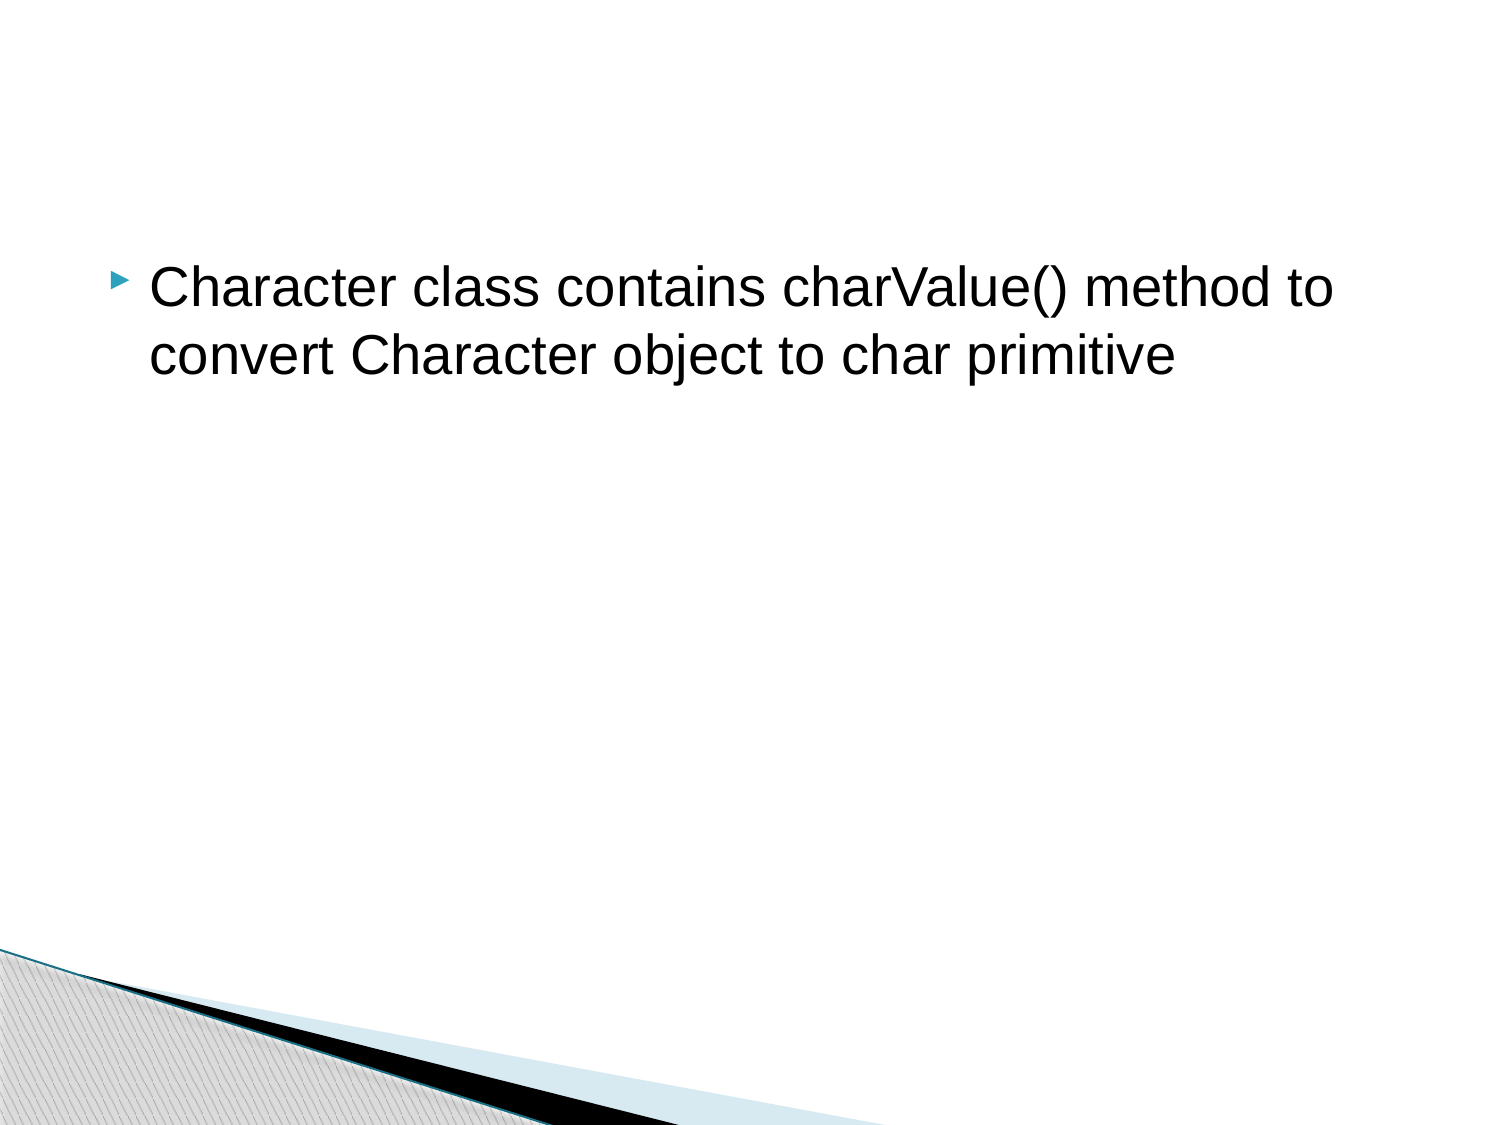

#
Character class contains charValue() method to convert Character object to char primitive